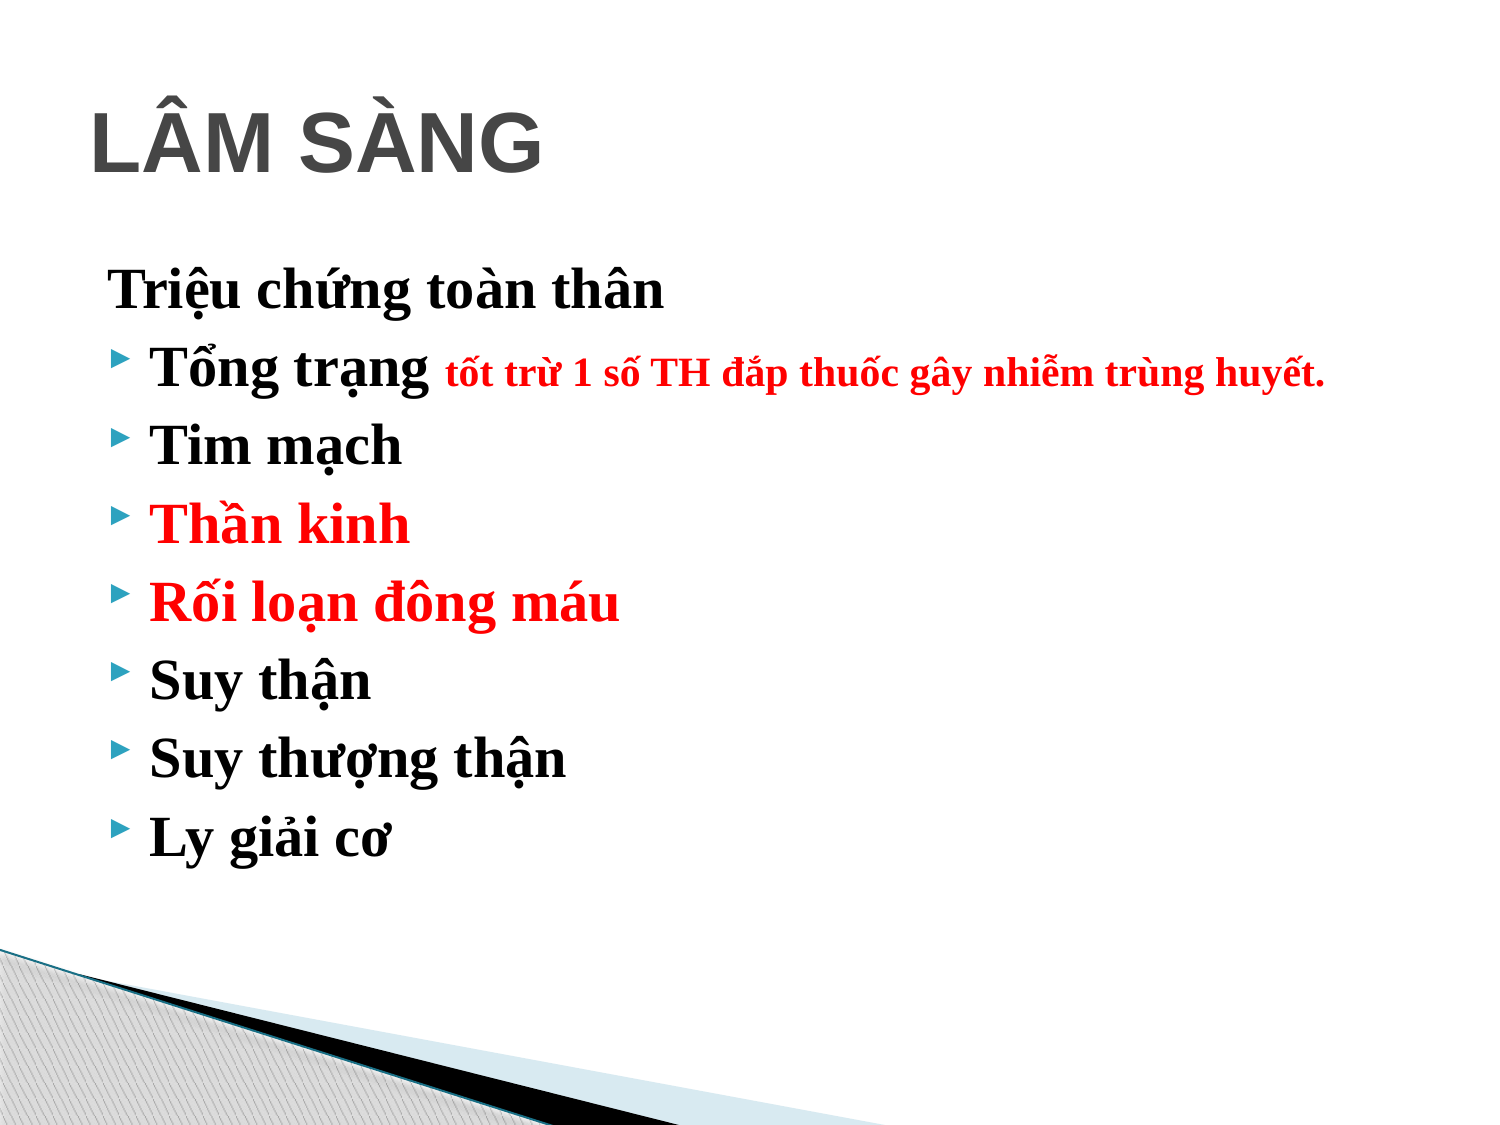

# LÂM SÀNG
Triệu chứng toàn thân
Tổng trạng tốt trừ 1 số TH đắp thuốc gây nhiễm trùng huyết.
Tim mạch
Thần kinh
Rối loạn đông máu
Suy thận
Suy thượng thận
Ly giải cơ